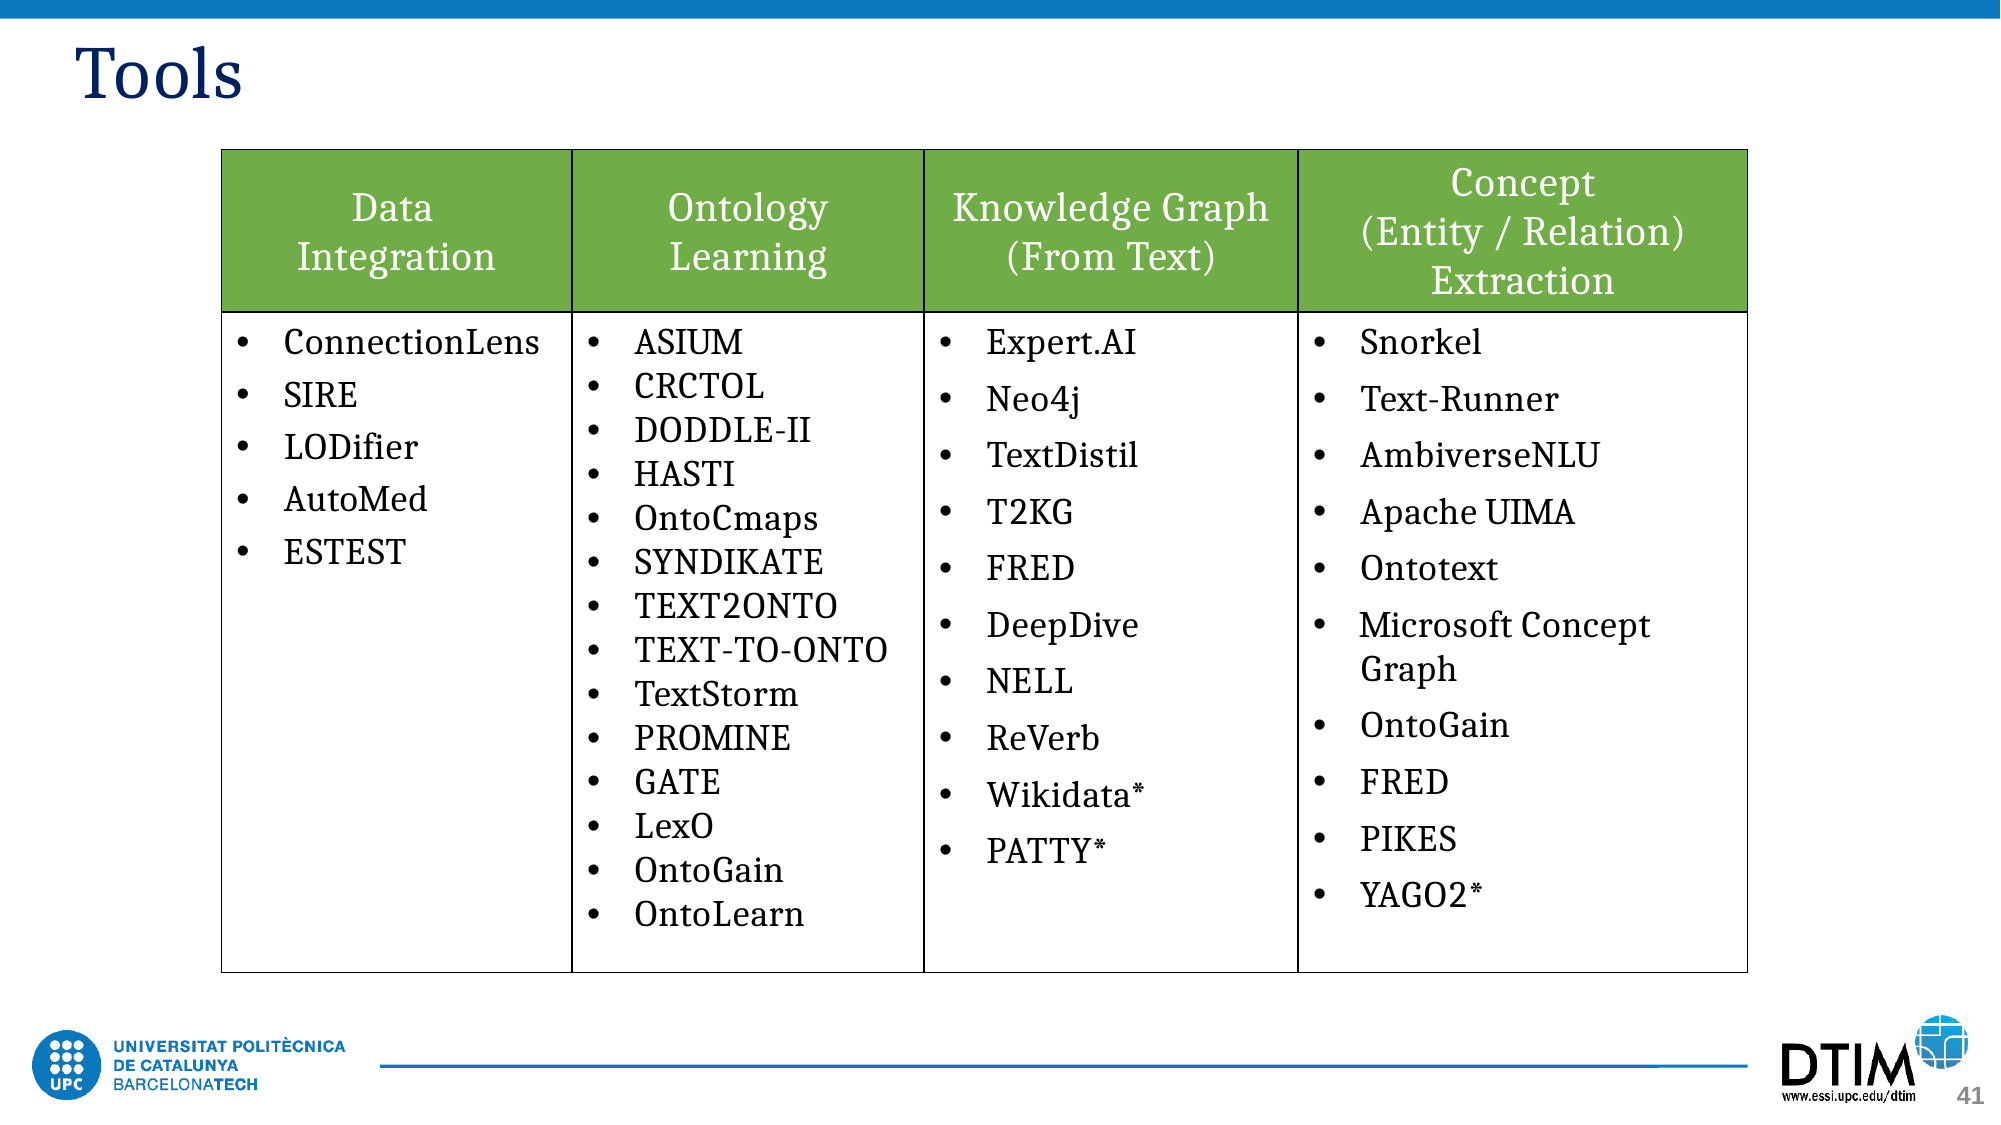

# Tools
| Data Integration | Ontology Learning | Knowledge Graph (From Text) | Concept (Entity / Relation) Extraction |
| --- | --- | --- | --- |
| ConnectionLens SIRE LODifier AutoMed ESTEST | ASIUM CRCTOL DODDLE-II HASTI OntoCmaps SYNDIKATE TEXT2ONTO TEXT-TO-ONTO TextStorm PROMINE GATE LexO OntoGain OntoLearn | Expert.AI Neo4j TextDistil T2KG FRED DeepDive NELL ReVerb Wikidata\* PATTY\* | Snorkel Text-Runner AmbiverseNLU Apache UIMA Ontotext Microsoft Concept Graph OntoGain FRED PIKES YAGO2\* |
41